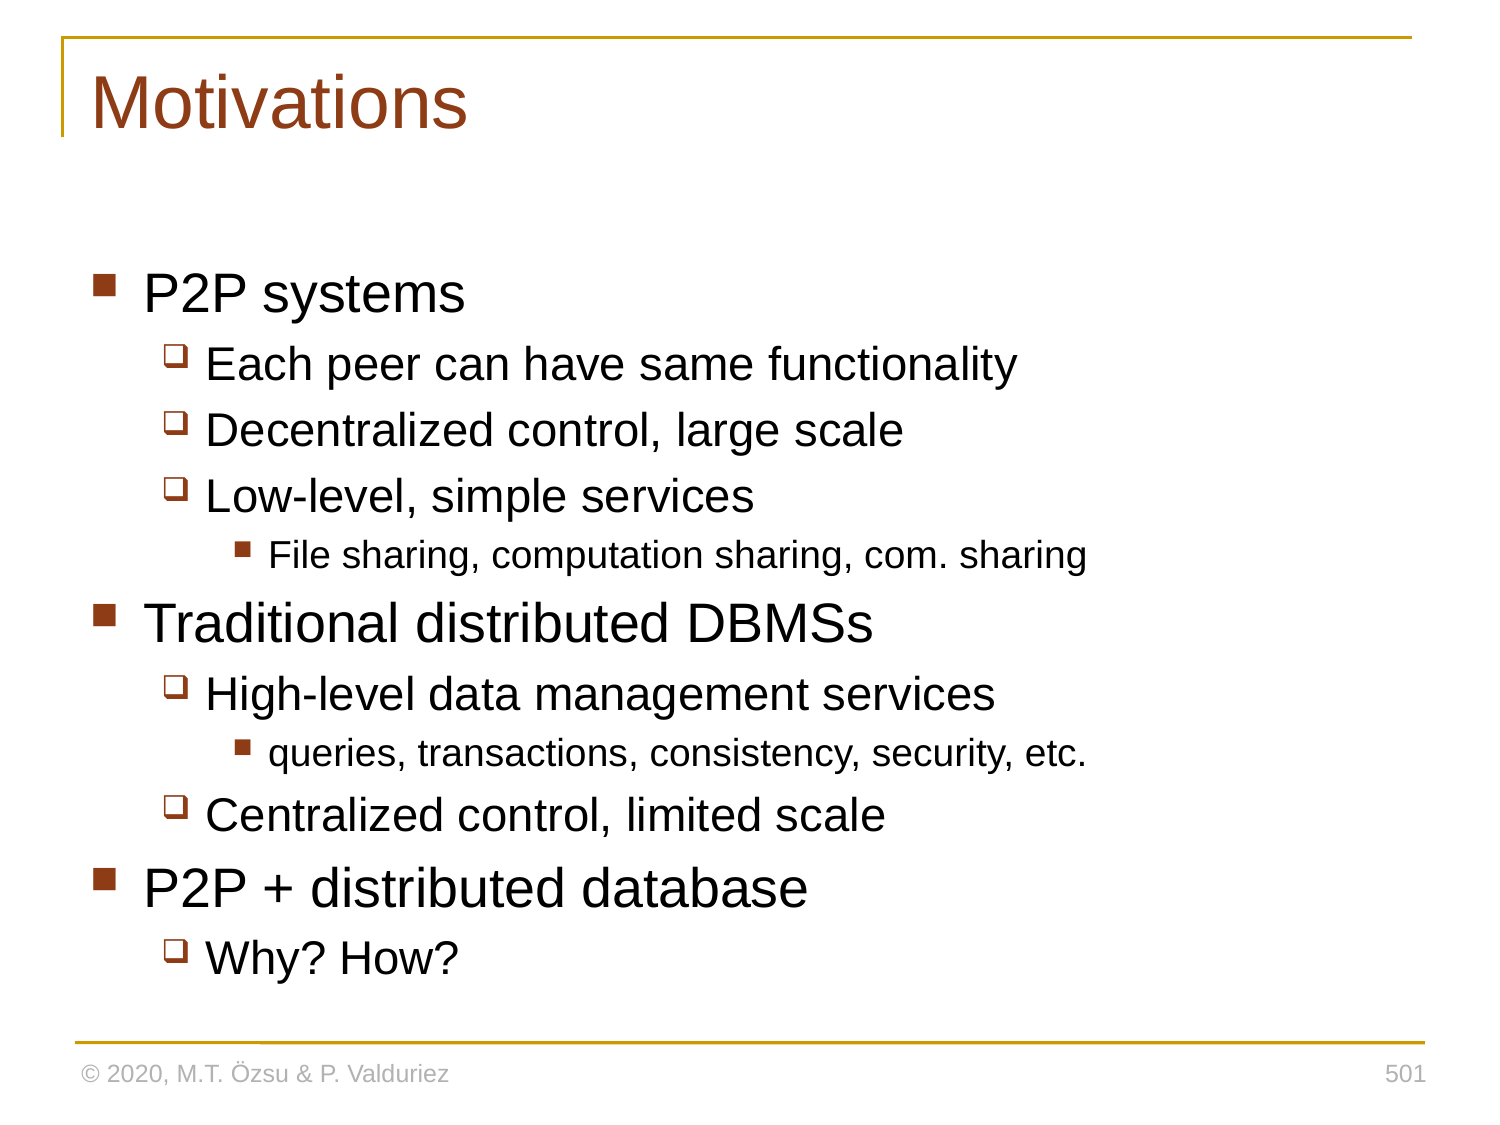

# Motivations
P2P systems
Each peer can have same functionality
Decentralized control, large scale
Low-level, simple services
File sharing, computation sharing, com. sharing
Traditional distributed DBMSs
High-level data management services
queries, transactions, consistency, security, etc.
Centralized control, limited scale
P2P + distributed database
Why? How?

© 2020, M.T. Özsu & P. Valduriez
501